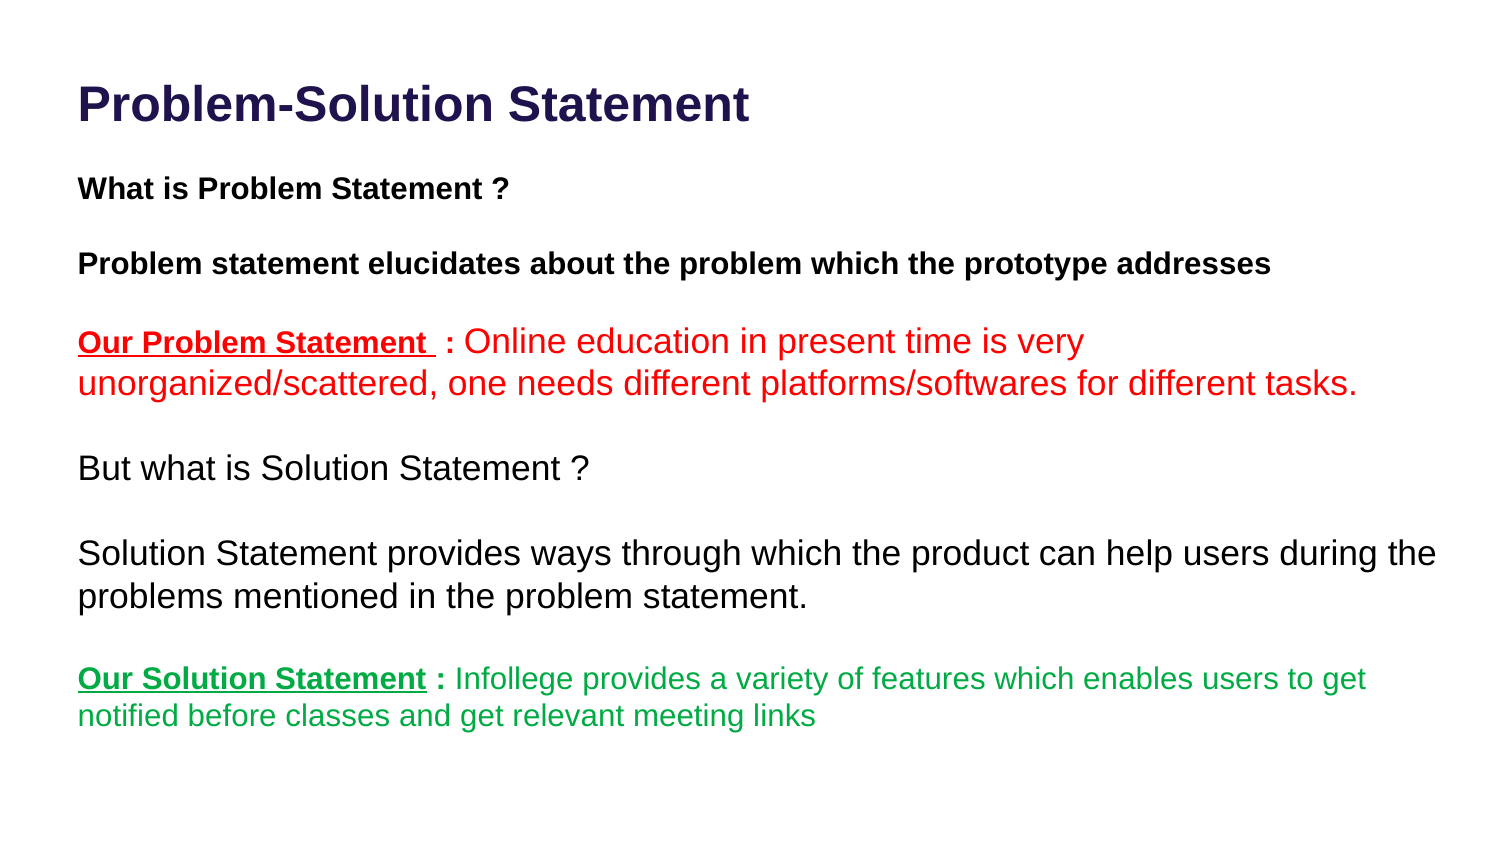

Problem-Solution Statement
What is Problem Statement ?

Problem statement elucidates about the problem which the prototype addresses

Our Problem Statement  : Online education in present time is very unorganized/scattered, one needs different platforms/softwares for different tasks.

But what is Solution Statement ?

Solution Statement provides ways through which the product can help users during the problems mentioned in the problem statement.

Our Solution Statement : Infollege provides a variety of features which enables users to get notified before classes and get relevant meeting links